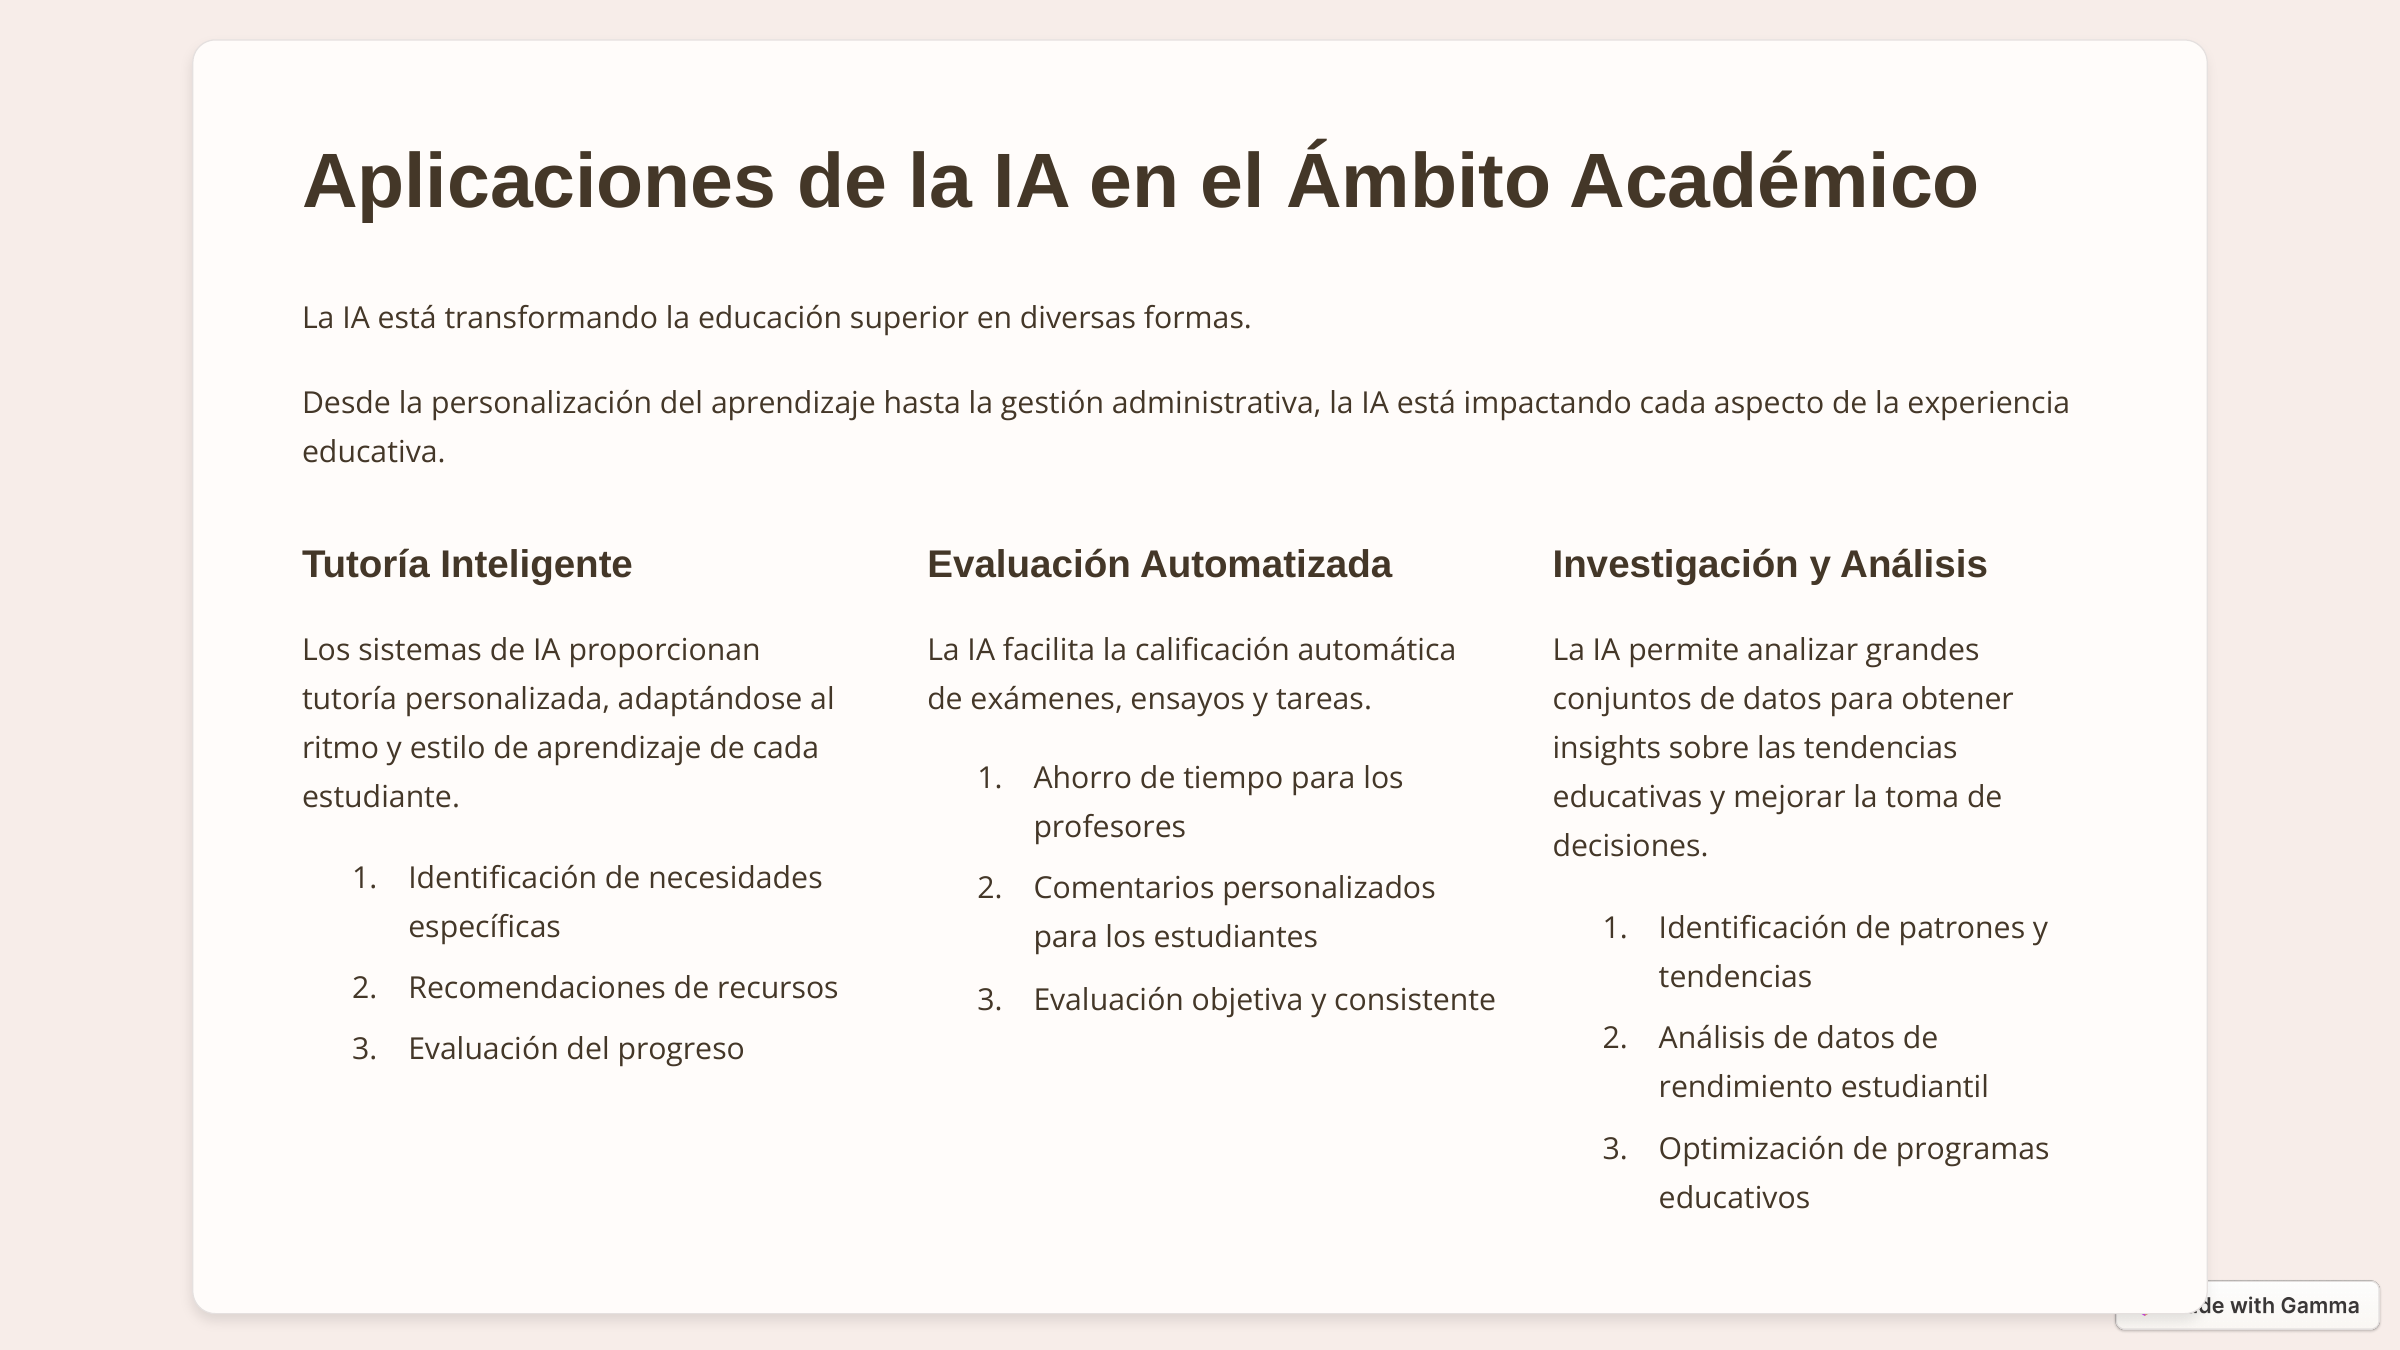

Aplicaciones de la IA en el Ámbito Académico
La IA está transformando la educación superior en diversas formas.
Desde la personalización del aprendizaje hasta la gestión administrativa, la IA está impactando cada aspecto de la experiencia educativa.
Tutoría Inteligente
Evaluación Automatizada
Investigación y Análisis
Los sistemas de IA proporcionan tutoría personalizada, adaptándose al ritmo y estilo de aprendizaje de cada estudiante.
La IA facilita la calificación automática de exámenes, ensayos y tareas.
La IA permite analizar grandes conjuntos de datos para obtener insights sobre las tendencias educativas y mejorar la toma de decisiones.
Ahorro de tiempo para los profesores
Identificación de necesidades específicas
Comentarios personalizados para los estudiantes
Identificación de patrones y tendencias
Recomendaciones de recursos
Evaluación objetiva y consistente
Análisis de datos de rendimiento estudiantil
Evaluación del progreso
Optimización de programas educativos